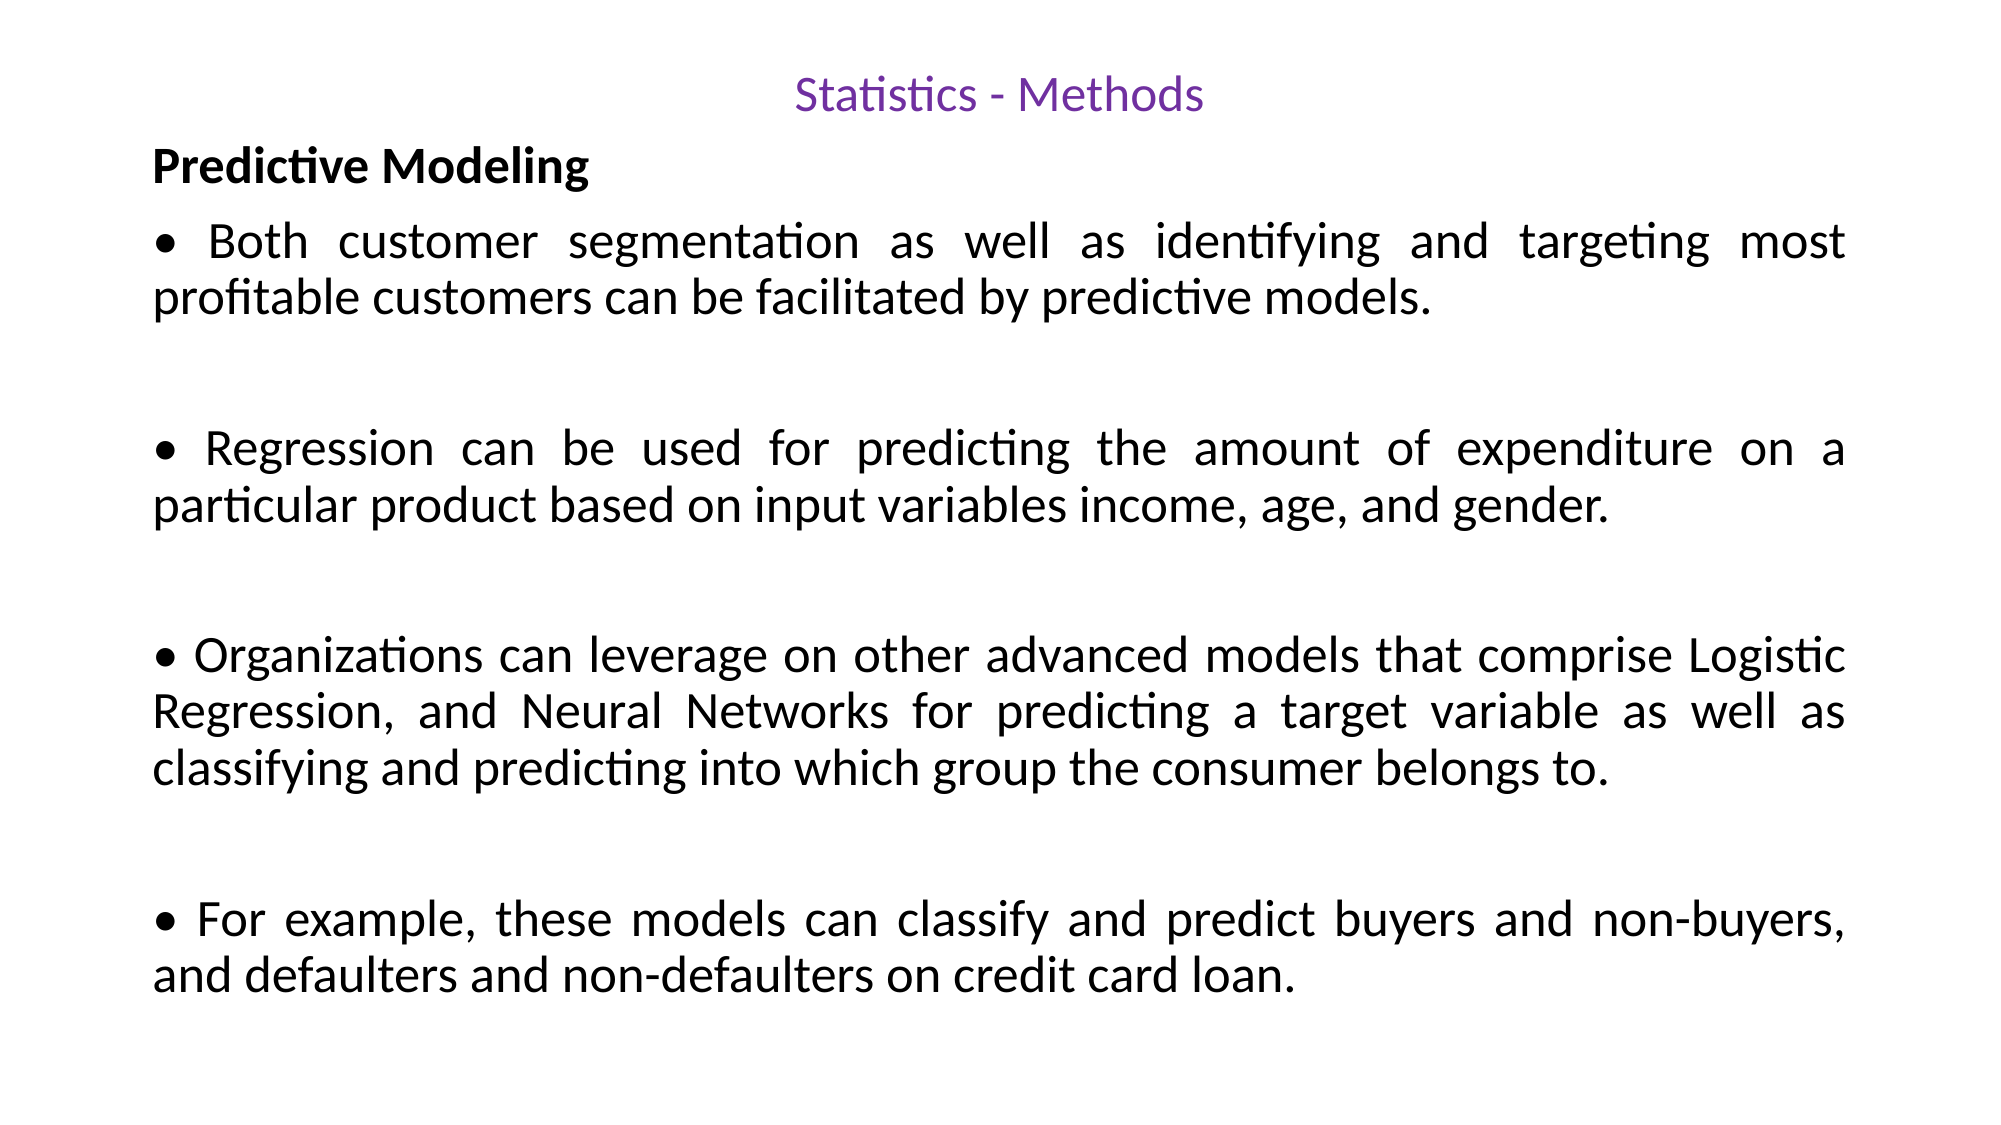

# Statistics - Methods
Predictive Modeling
• Both customer segmentation as well as identifying and targeting most profitable customers can be facilitated by predictive models.

• Regression can be used for predicting the amount of expenditure on a particular product based on input variables income, age, and gender.

• Organizations can leverage on other advanced models that comprise Logistic Regression, and Neural Networks for predicting a target variable as well as classifying and predicting into which group the consumer belongs to.

• For example, these models can classify and predict buyers and non-buyers, and defaulters and non-defaulters on credit card loan.